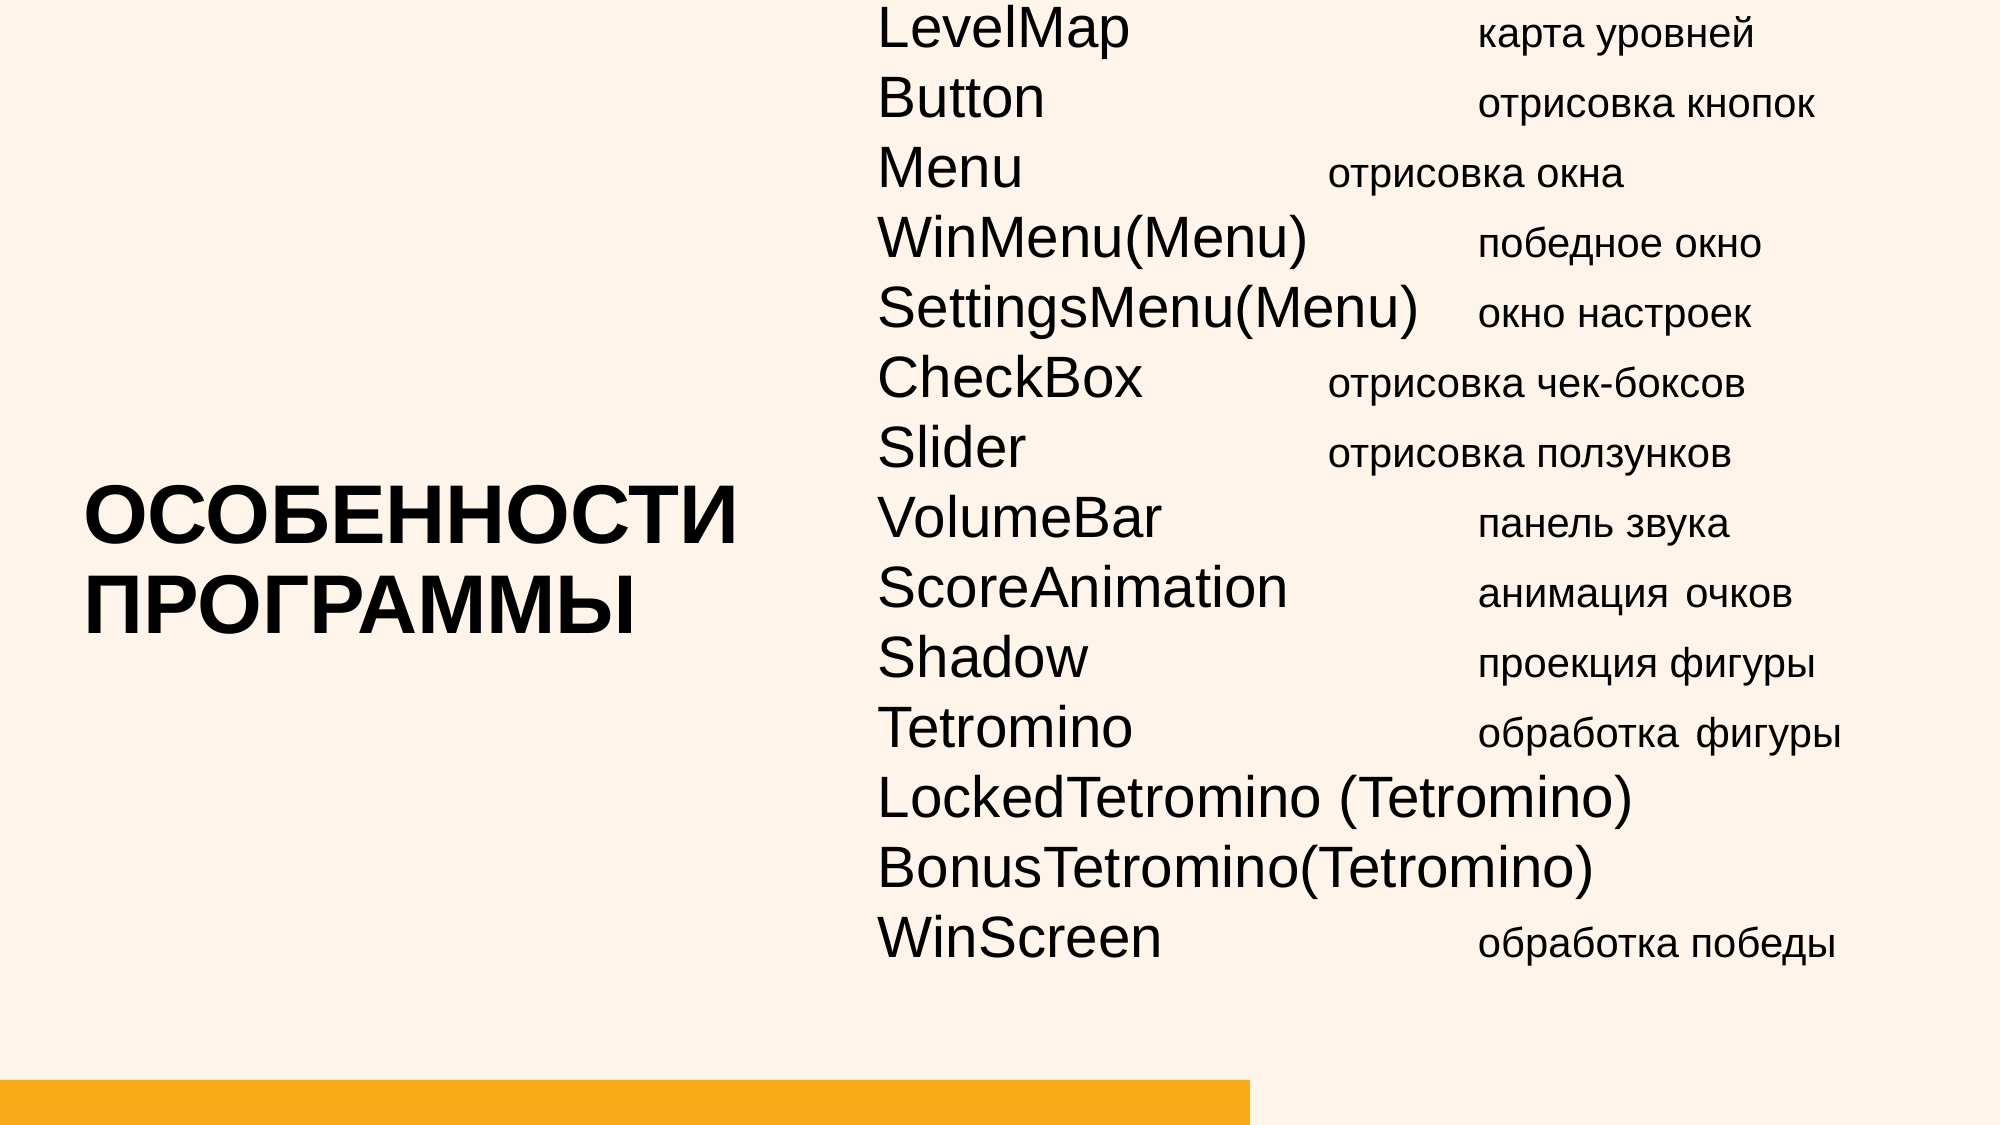

КЛАССЫ:
Confetti			анимация конфетти
Controller			контроллер
DebrisAnimation	анимация обломков
Game			игра
LevelSprite		обработка уровней
LevelMap			карта уровней
Button			отрисовка кнопок
Menu			отрисовка окна
WinMenu(Menu)		победное окно
SettingsMenu(Menu)	окно настроек
CheckBox		отрисовка чек-боксов
Slider			отрисовка ползунков
VolumeBar			панель звука
ScoreAnimation		анимация очков
Shadow			проекция фигуры
Tetromino			обработка фигуры
LockedTetromino (Tetromino)
BonusTetromino(Tetromino)
WinScreen			обработка победы

# ОСОБЕННОСТИ ПРОГРАММЫ